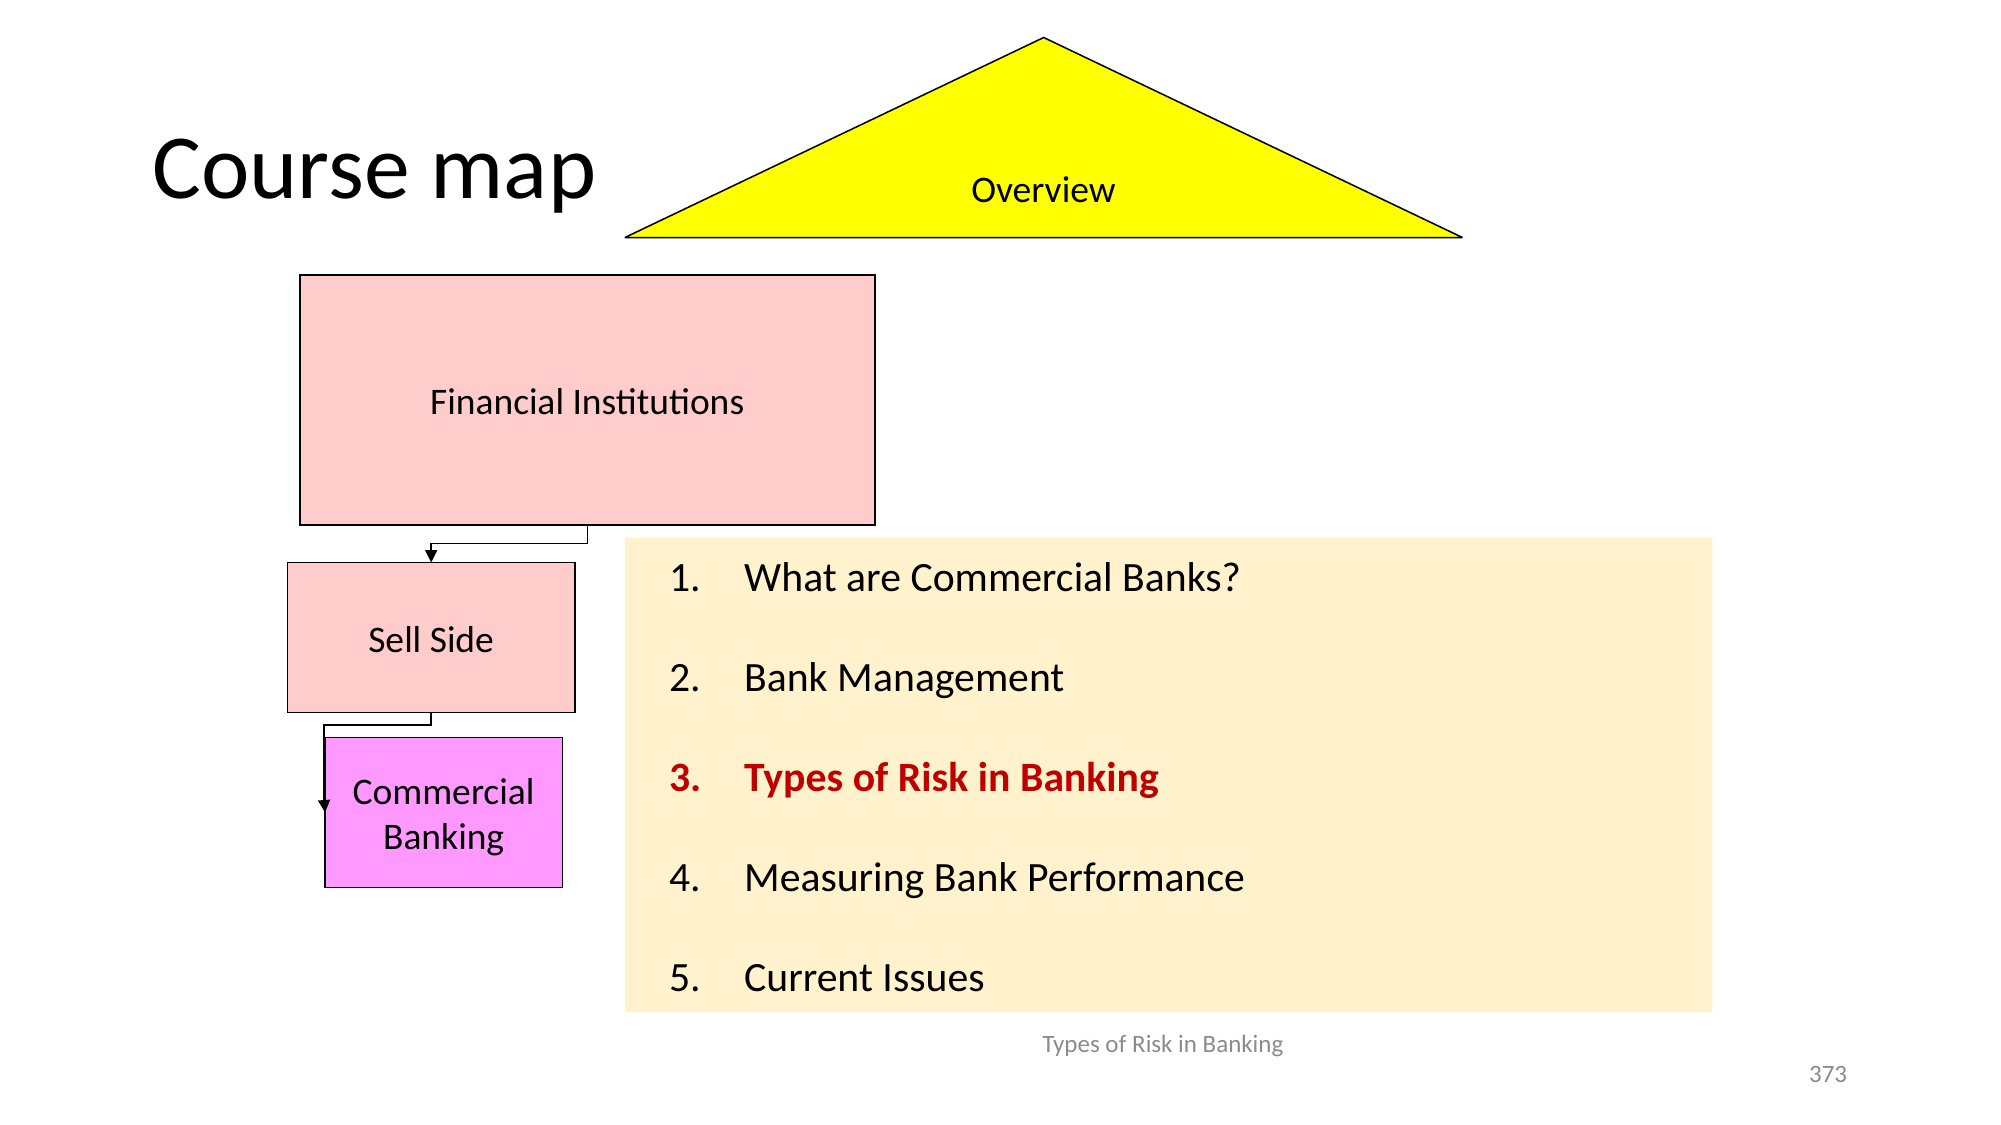

Overview
# Course map
Financial Institutions
What are Commercial Banks?
Bank Management
Types of Risk in Banking
Measuring Bank Performance
Current Issues
Sell Side
Commercial Banking
Types of Risk in Banking
373